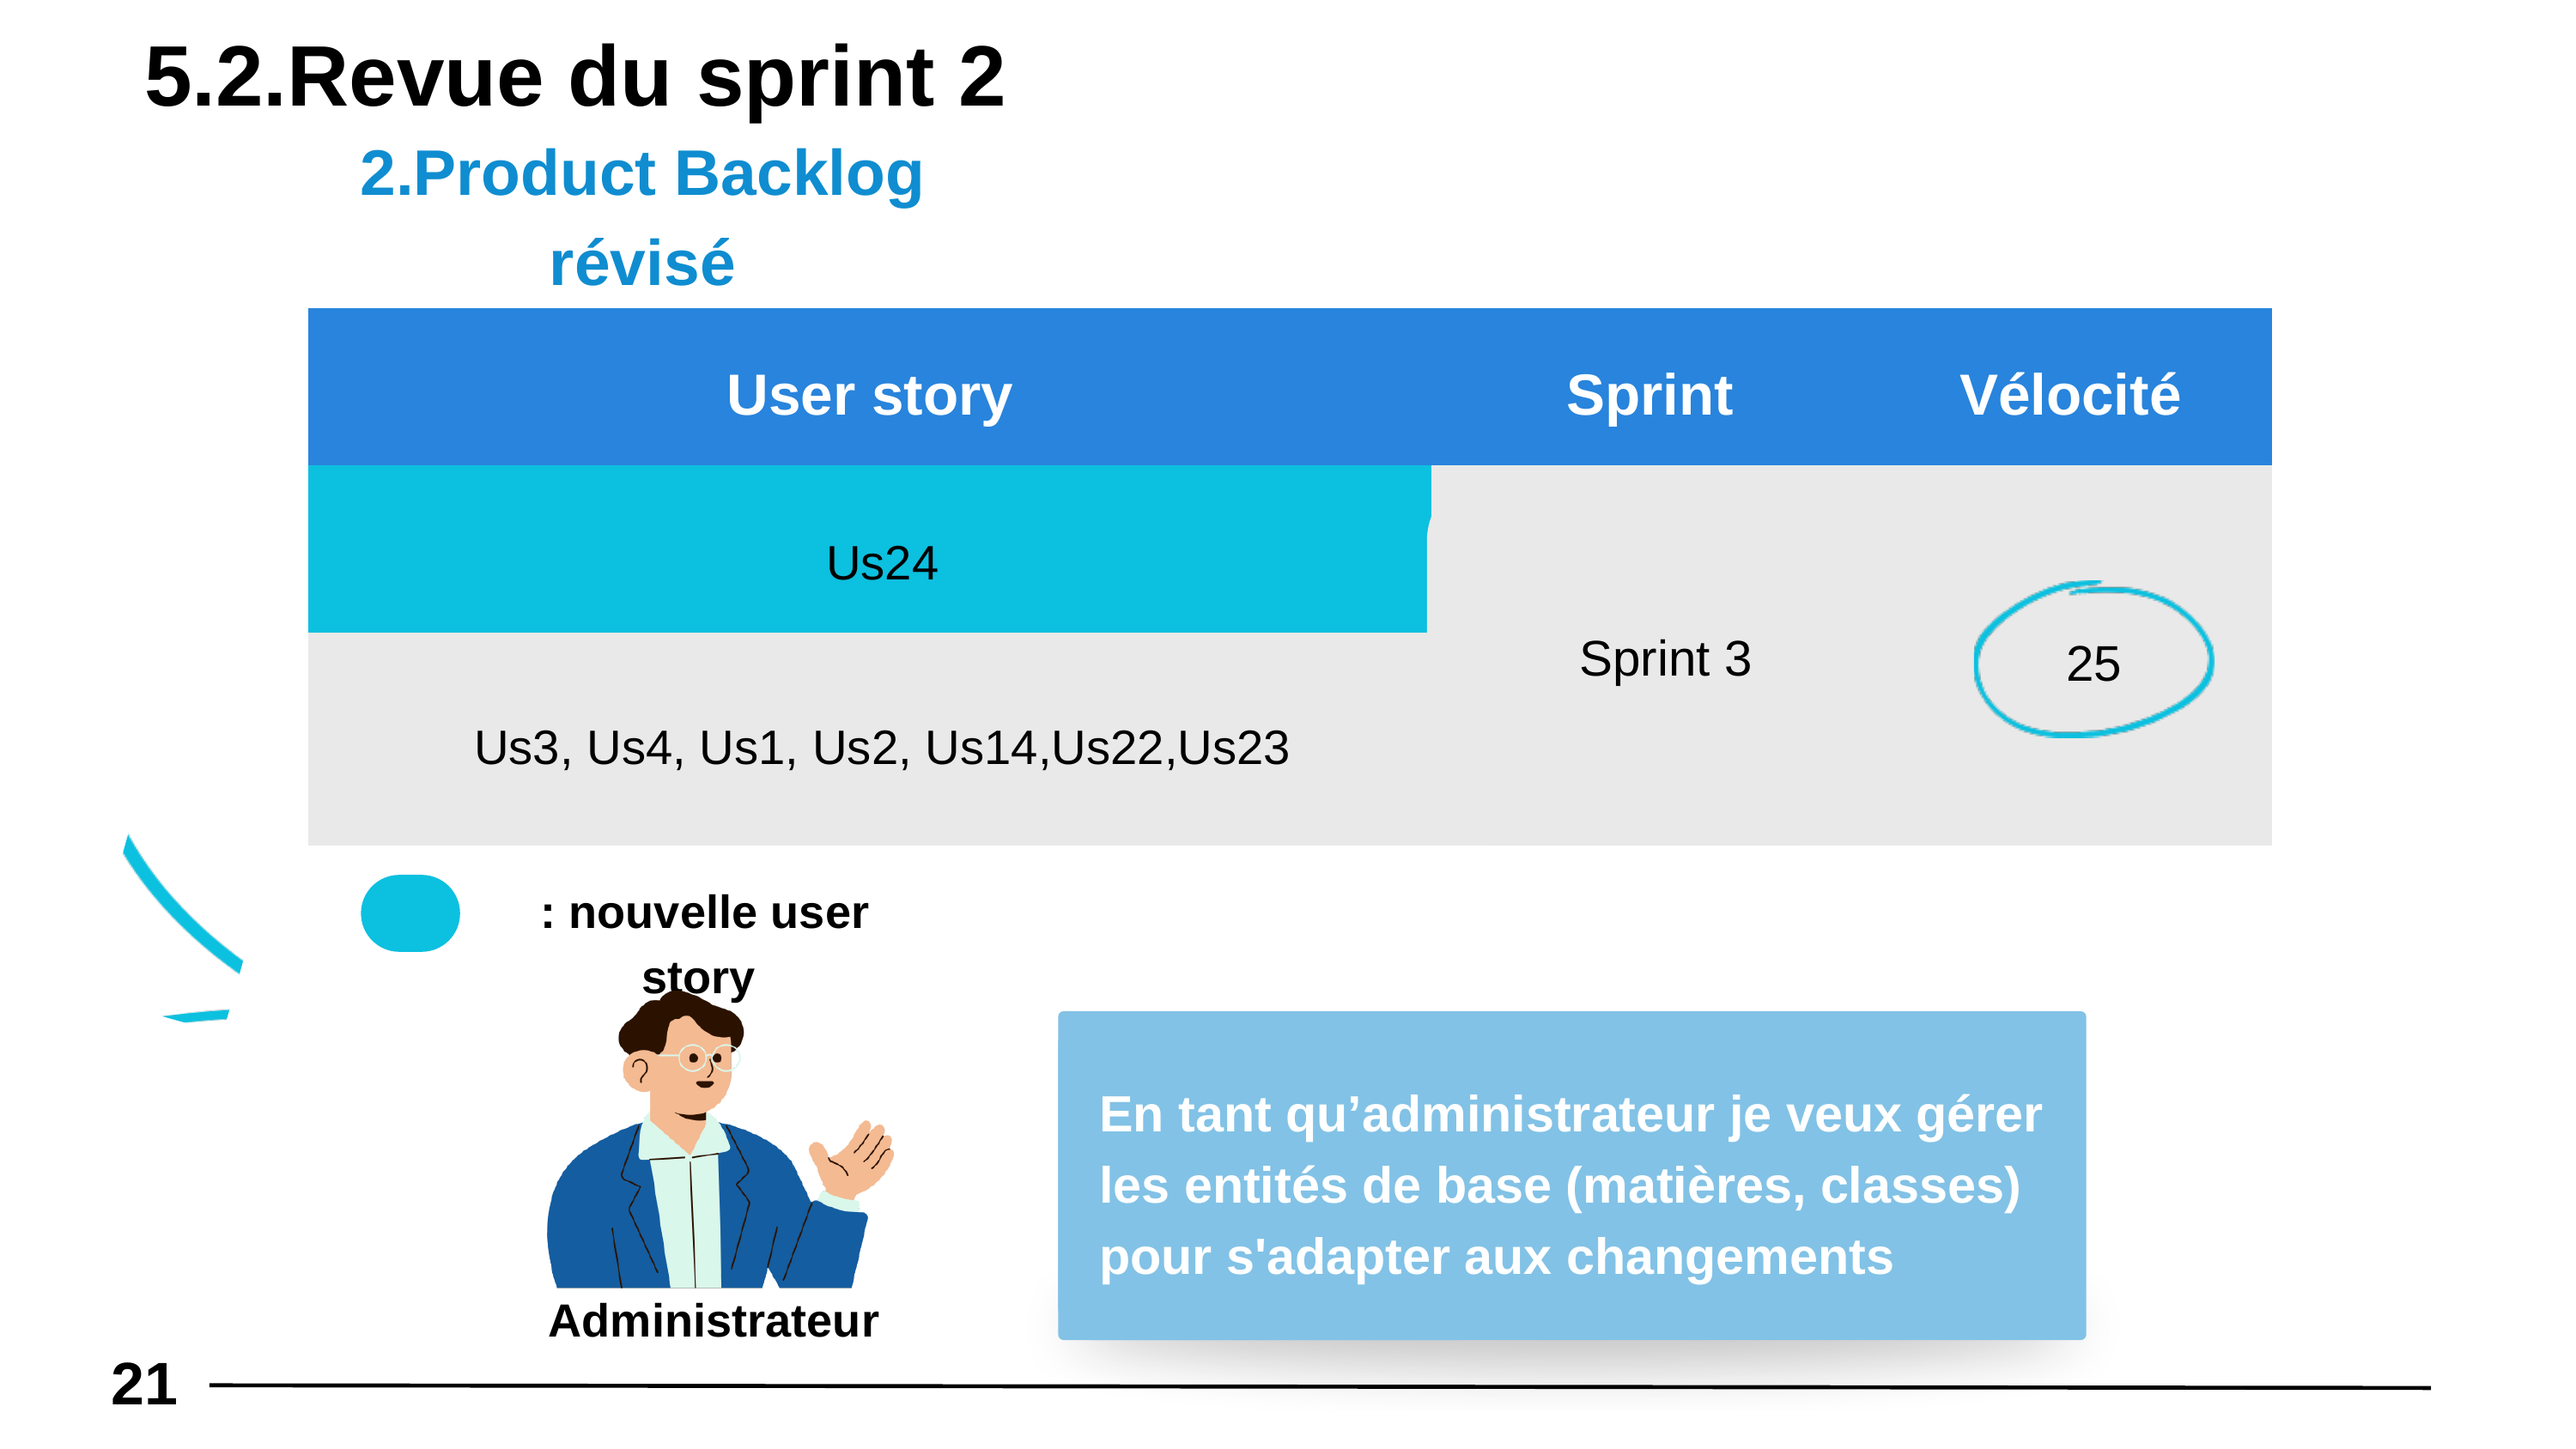

5.2.Revue du sprint 2
2.Product Backlog révisé
| User story | Sprint | Vélocité |
| --- | --- | --- |
|  |  |  |
|  |  |  |

Us24

Sprint 3
25
Us3, Us4, Us1, Us2, Us14,Us22,Us23
: nouvelle user story

En tant qu’administrateur je veux gérer les entités de base (matières, classes) pour s'adapter aux changements
Administrateur
21